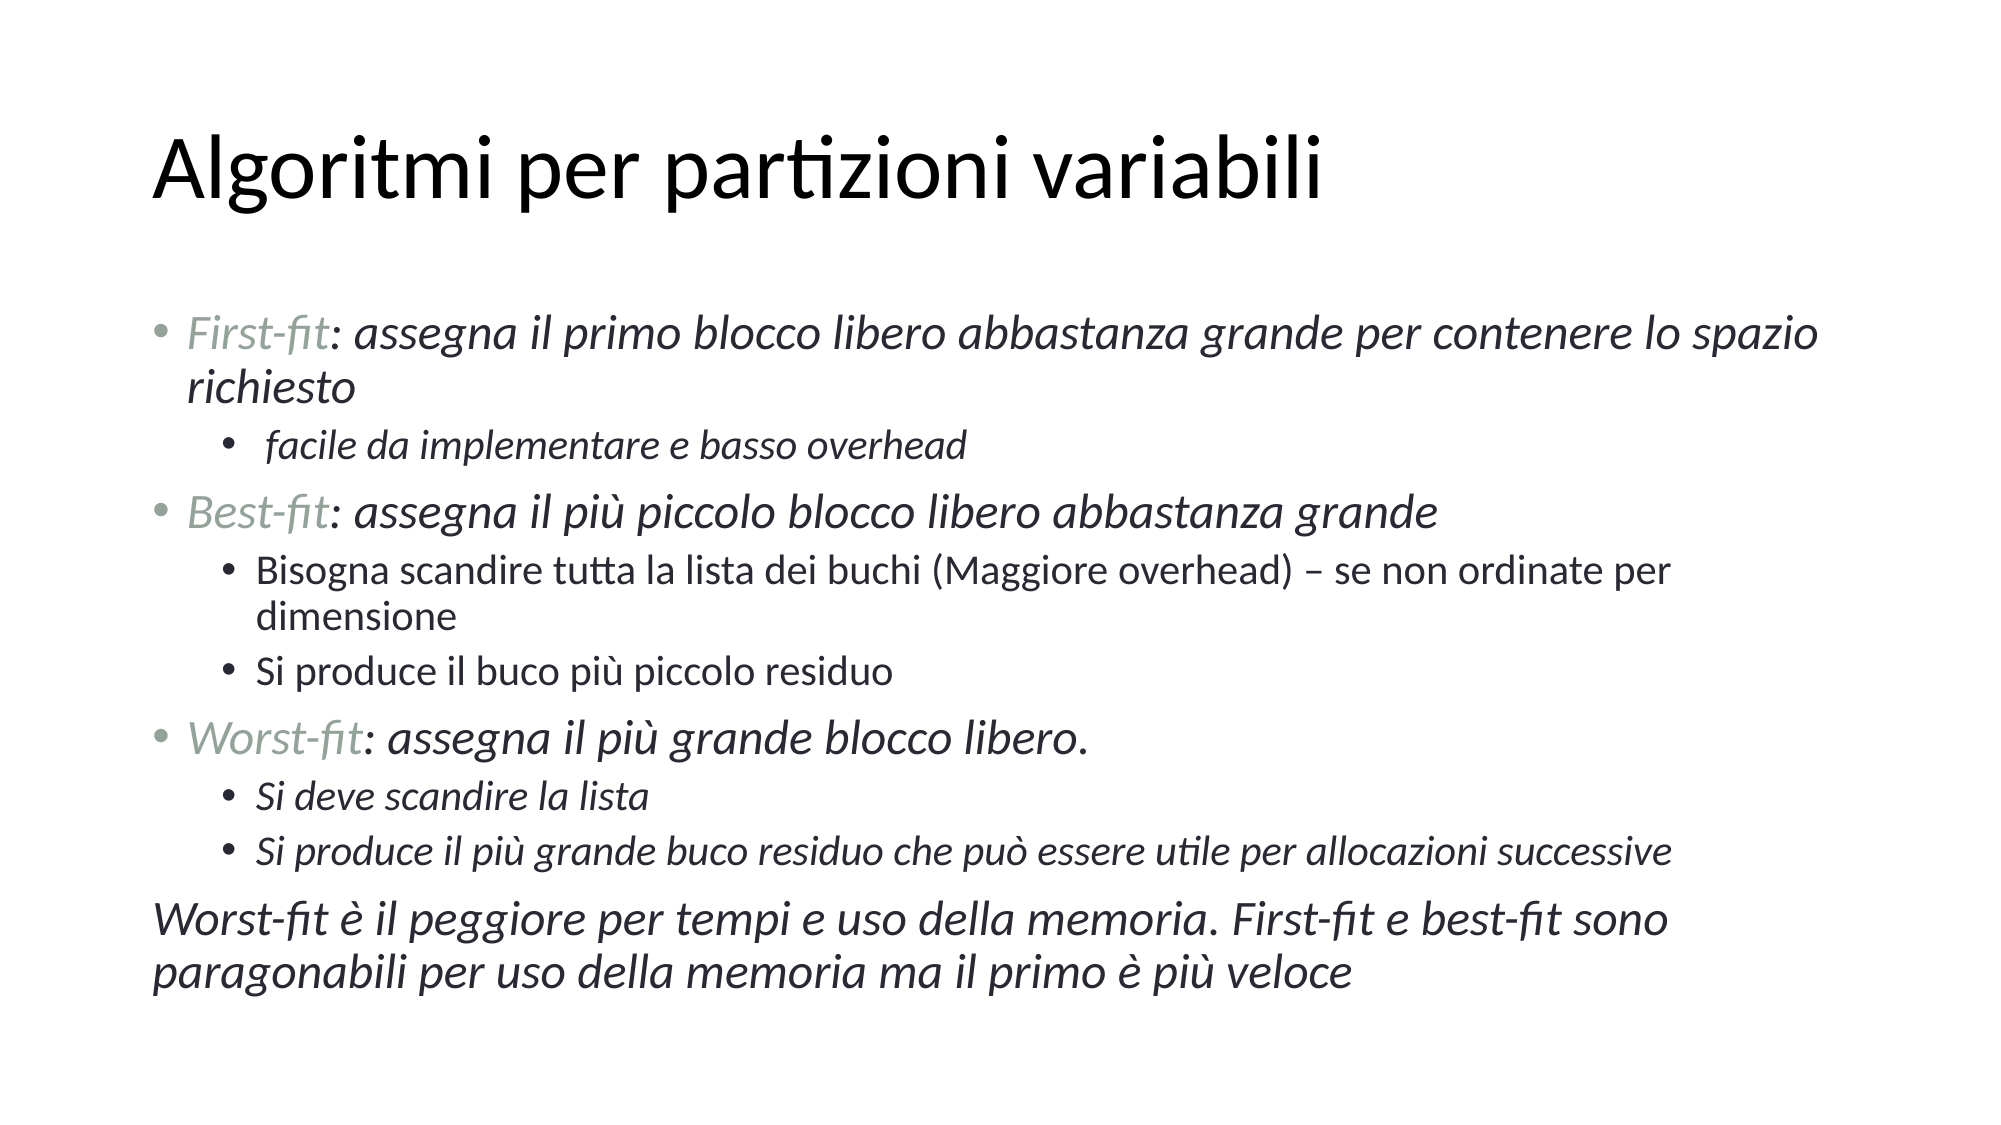

# Algoritmi per partizioni variabili
First-fit: assegna il primo blocco libero abbastanza grande per contenere lo spazio richiesto
 facile da implementare e basso overhead
Best-fit: assegna il più piccolo blocco libero abbastanza grande
Bisogna scandire tutta la lista dei buchi (Maggiore overhead) – se non ordinate per dimensione
Si produce il buco più piccolo residuo
Worst-fit: assegna il più grande blocco libero.
Si deve scandire la lista
Si produce il più grande buco residuo che può essere utile per allocazioni successive
Worst-fit è il peggiore per tempi e uso della memoria. First-fit e best-fit sono paragonabili per uso della memoria ma il primo è più veloce